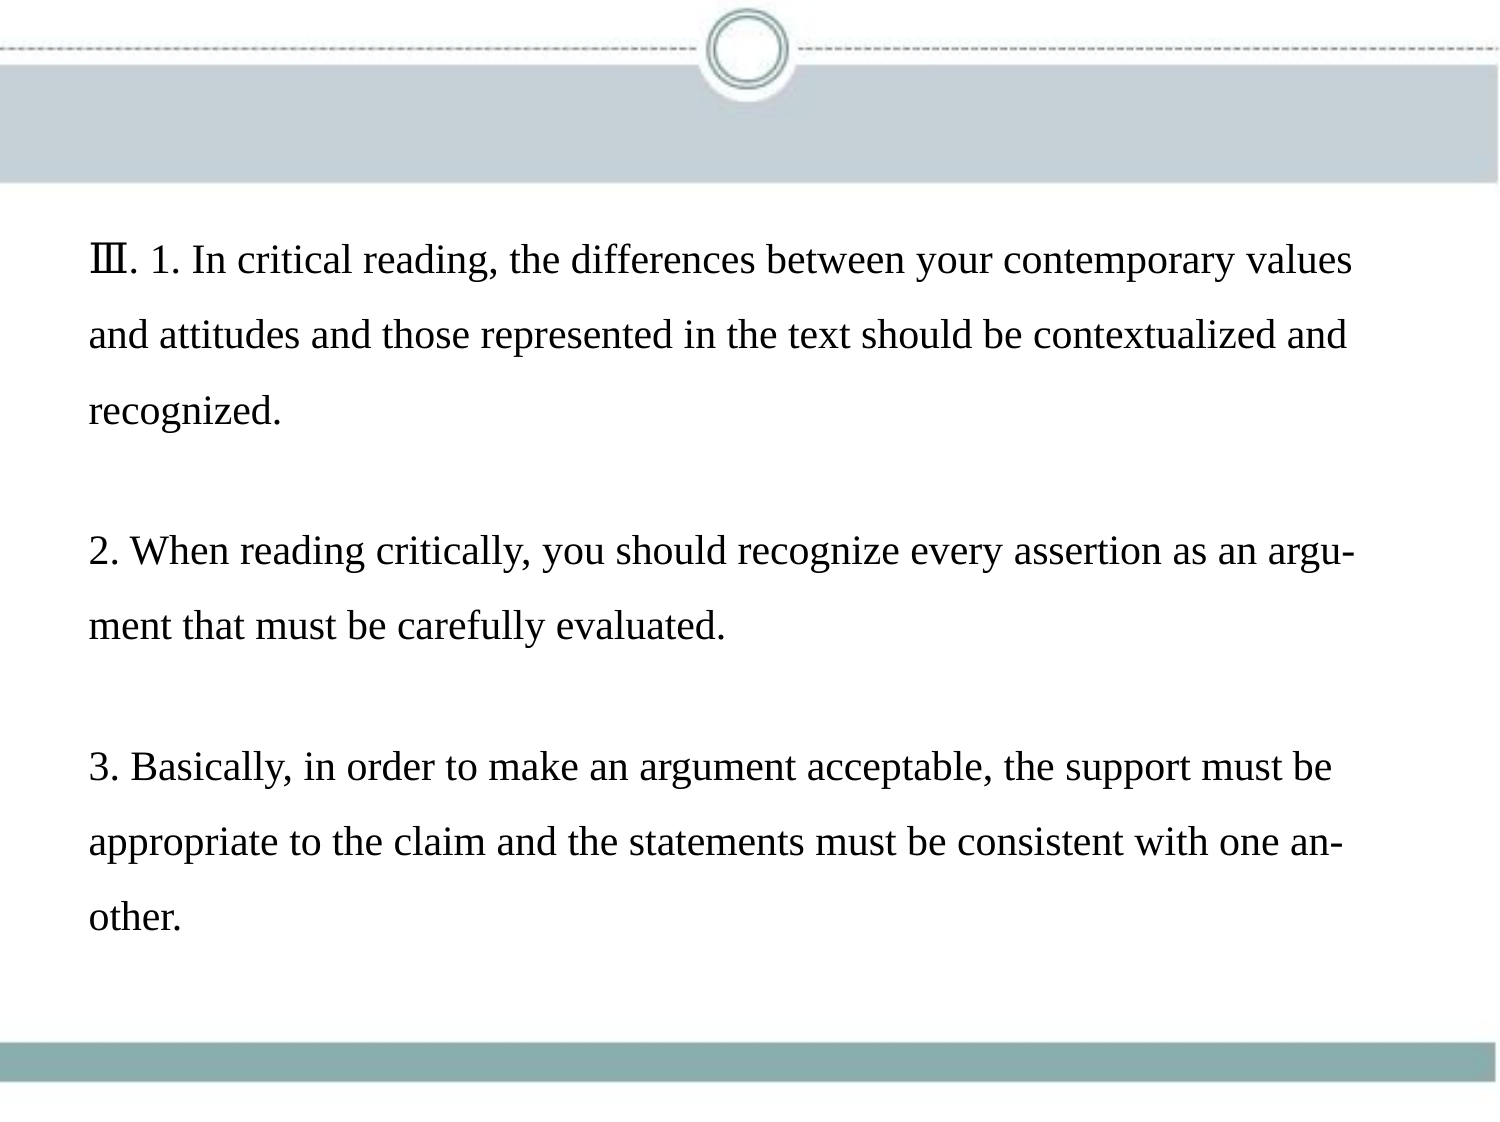

Ⅲ. 1. In critical reading, the differences between your contemporary values
and attitudes and those represented in the text should be contextualized and
recognized.
2. When reading critically, you should recognize every assertion as an argu-
ment that must be carefully evaluated.
3. Basically, in order to make an argument acceptable, the support must be
appropriate to the claim and the statements must be consistent with one an-
other.